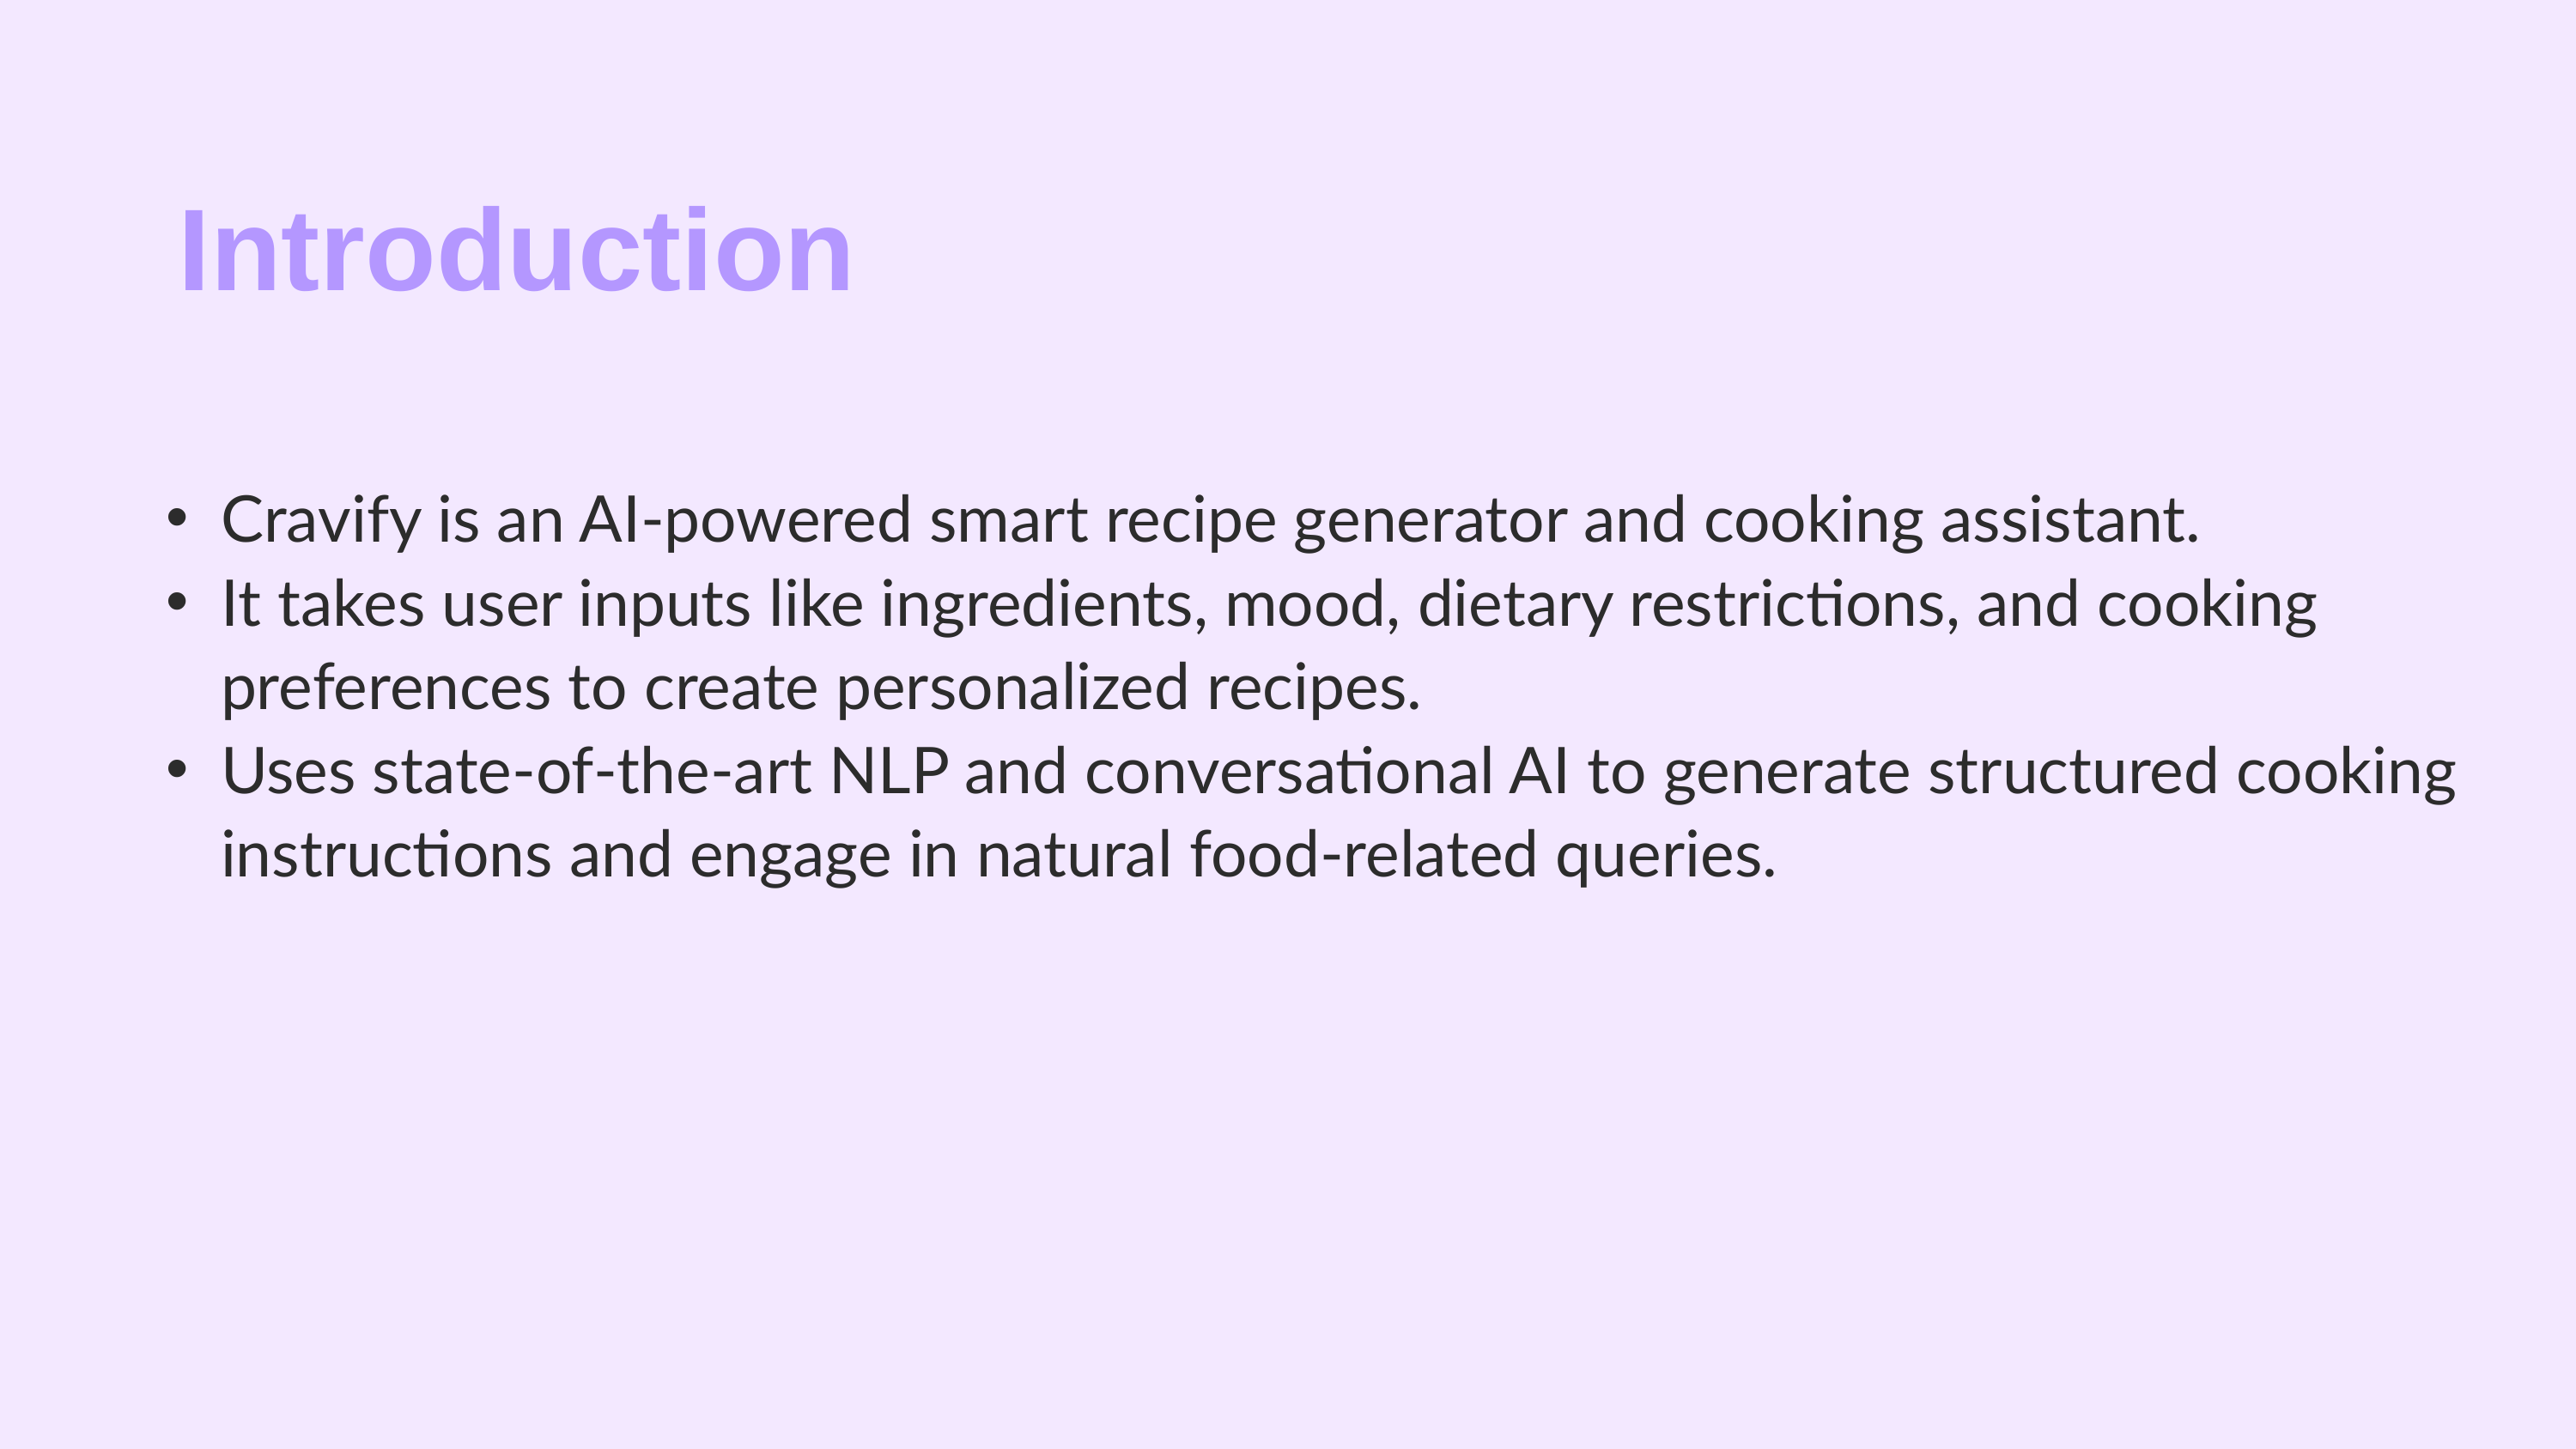

Introduction
Cravify is an AI-powered smart recipe generator and cooking assistant.
It takes user inputs like ingredients, mood, dietary restrictions, and cooking preferences to create personalized recipes.
Uses state-of-the-art NLP and conversational AI to generate structured cooking instructions and engage in natural food-related queries.